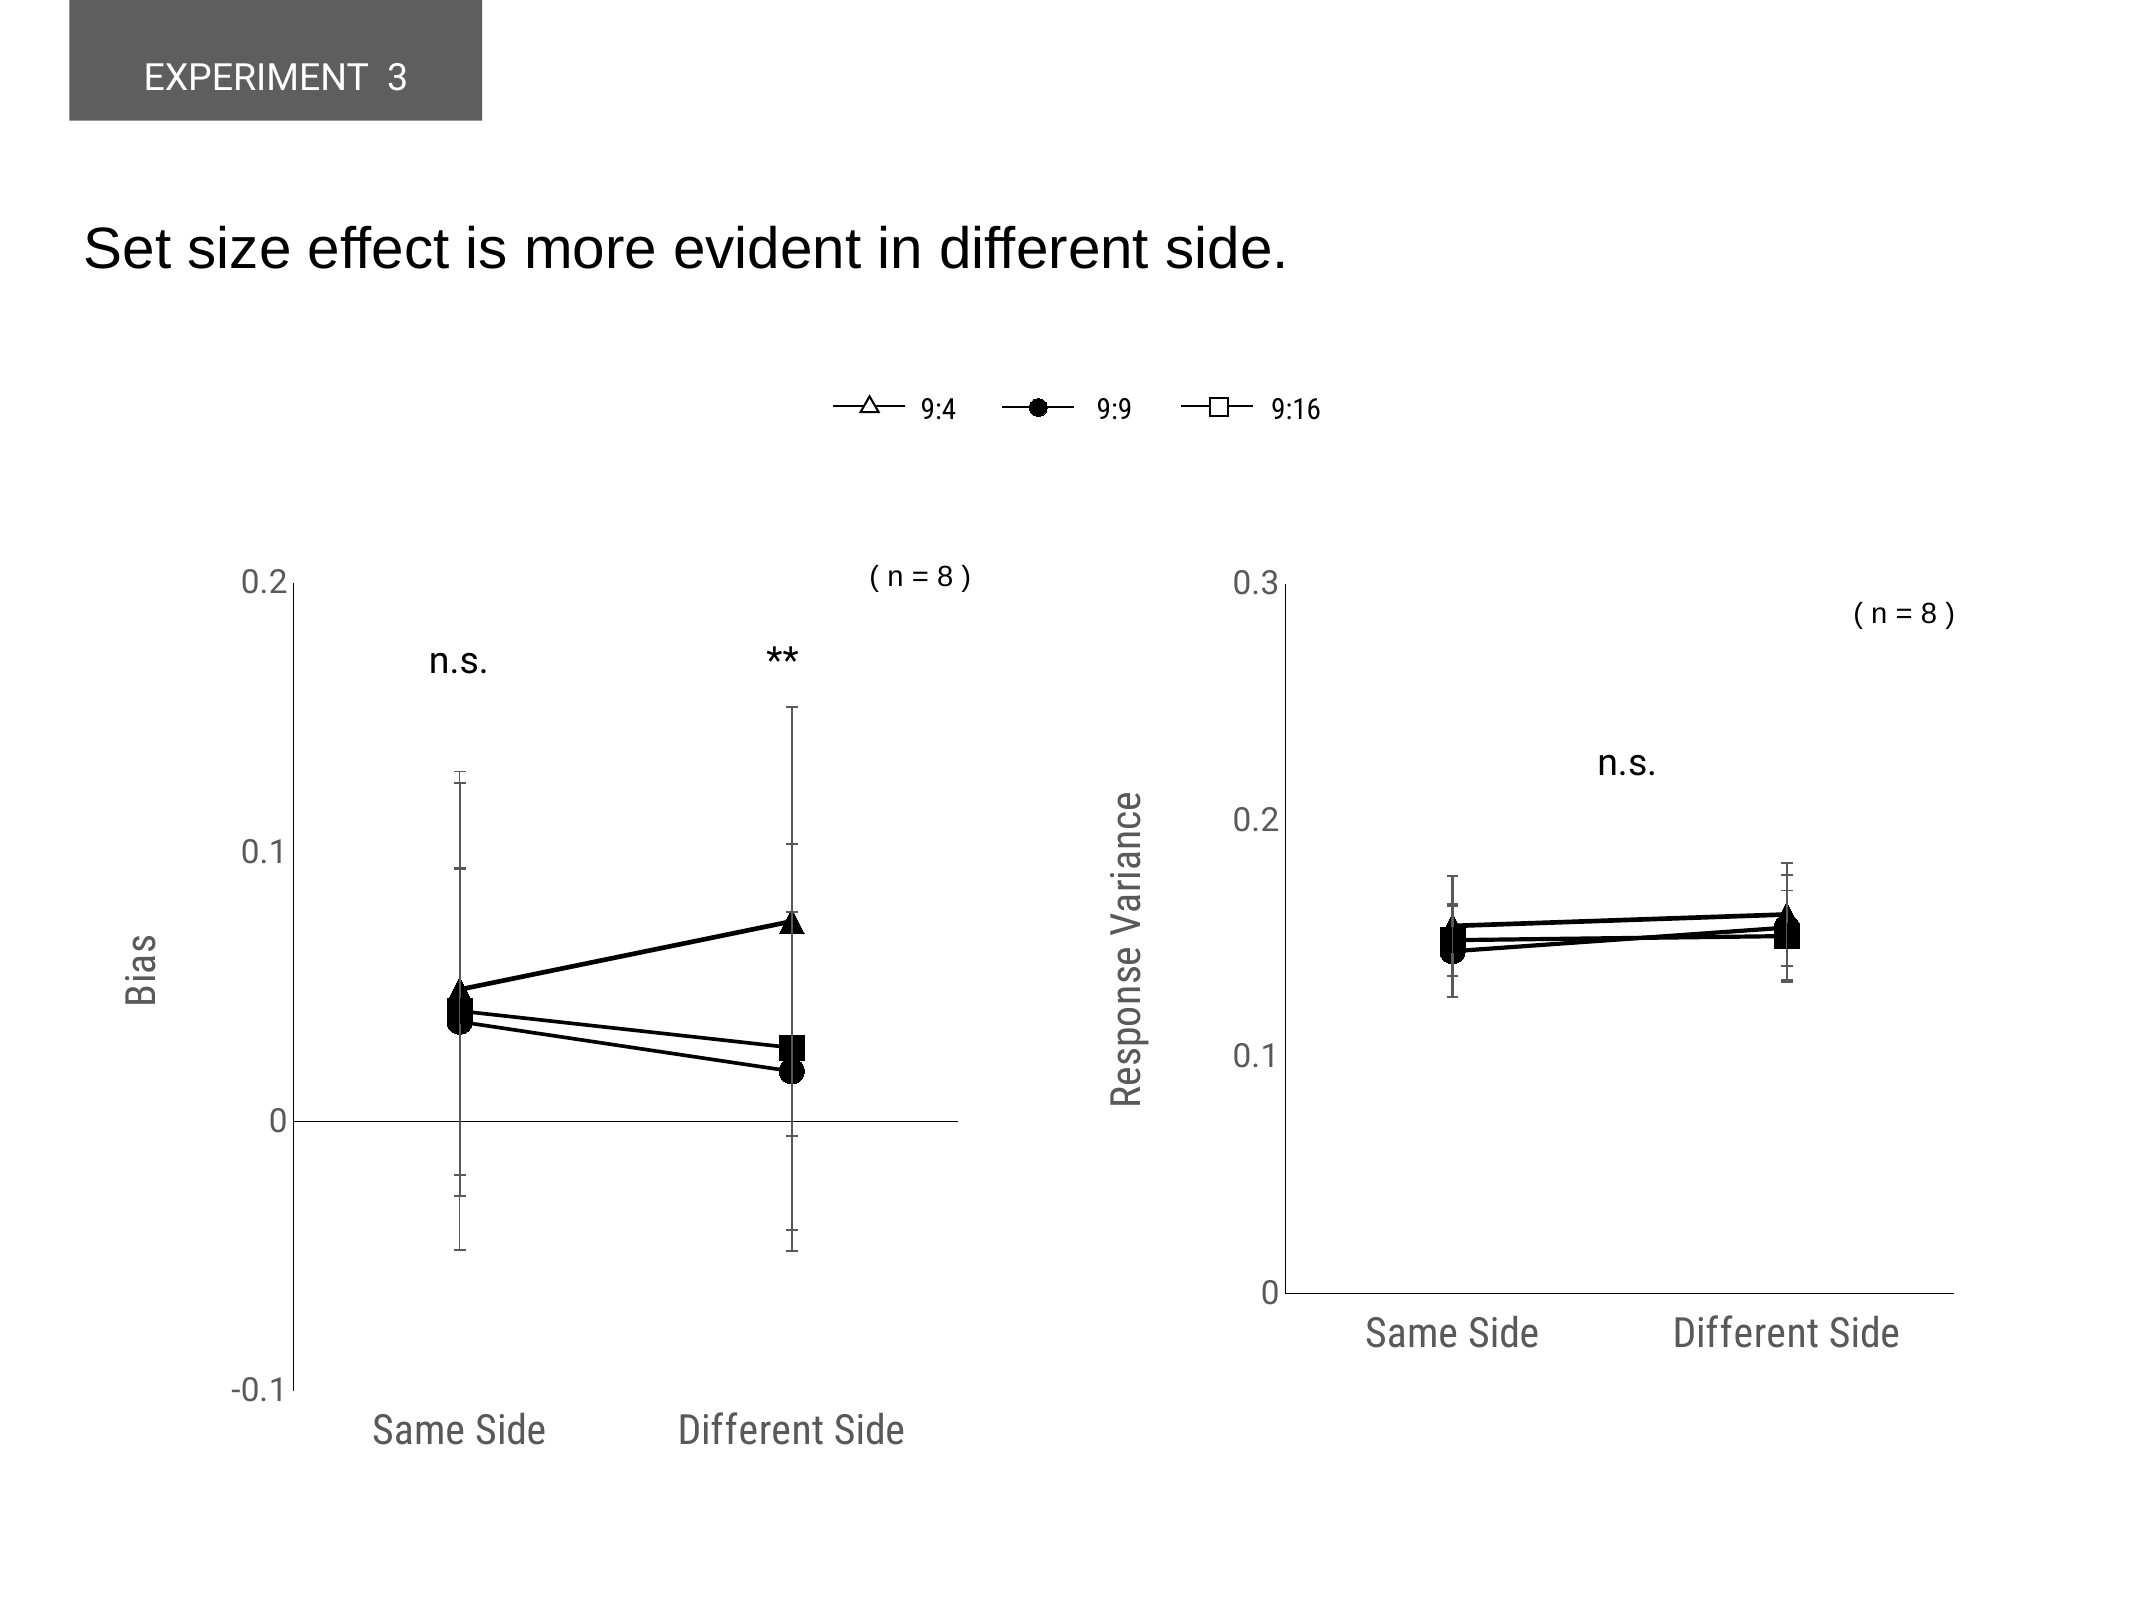

EXPERIMENT  3
Set size effect is more evident in different side.
9:4

9:9

9:16

( n = 8 )

### Chart

| Category | 9:4 | 9:9 | 9:16 |
|---|---|---|---|
| Same Side | 0.15534552060997178 | 0.14464801191973584 | 0.14933726589319143 |
| Different Side | 0.1602031973680481 | 0.15465848559019144 | 0.15105256523905336 |

### Chart

| Category | 9:4 | 9:9 | 9:16 |
|---|---|---|---|
| Same Side | 0.0490023446157674 | 0.03703360314460179 | 0.04103494519764747 |
| Different Side | 0.074329073098018 | 0.018607684366958113 | 0.027392961622121147 |
( n = 8 )
n.s.
**
n.s.